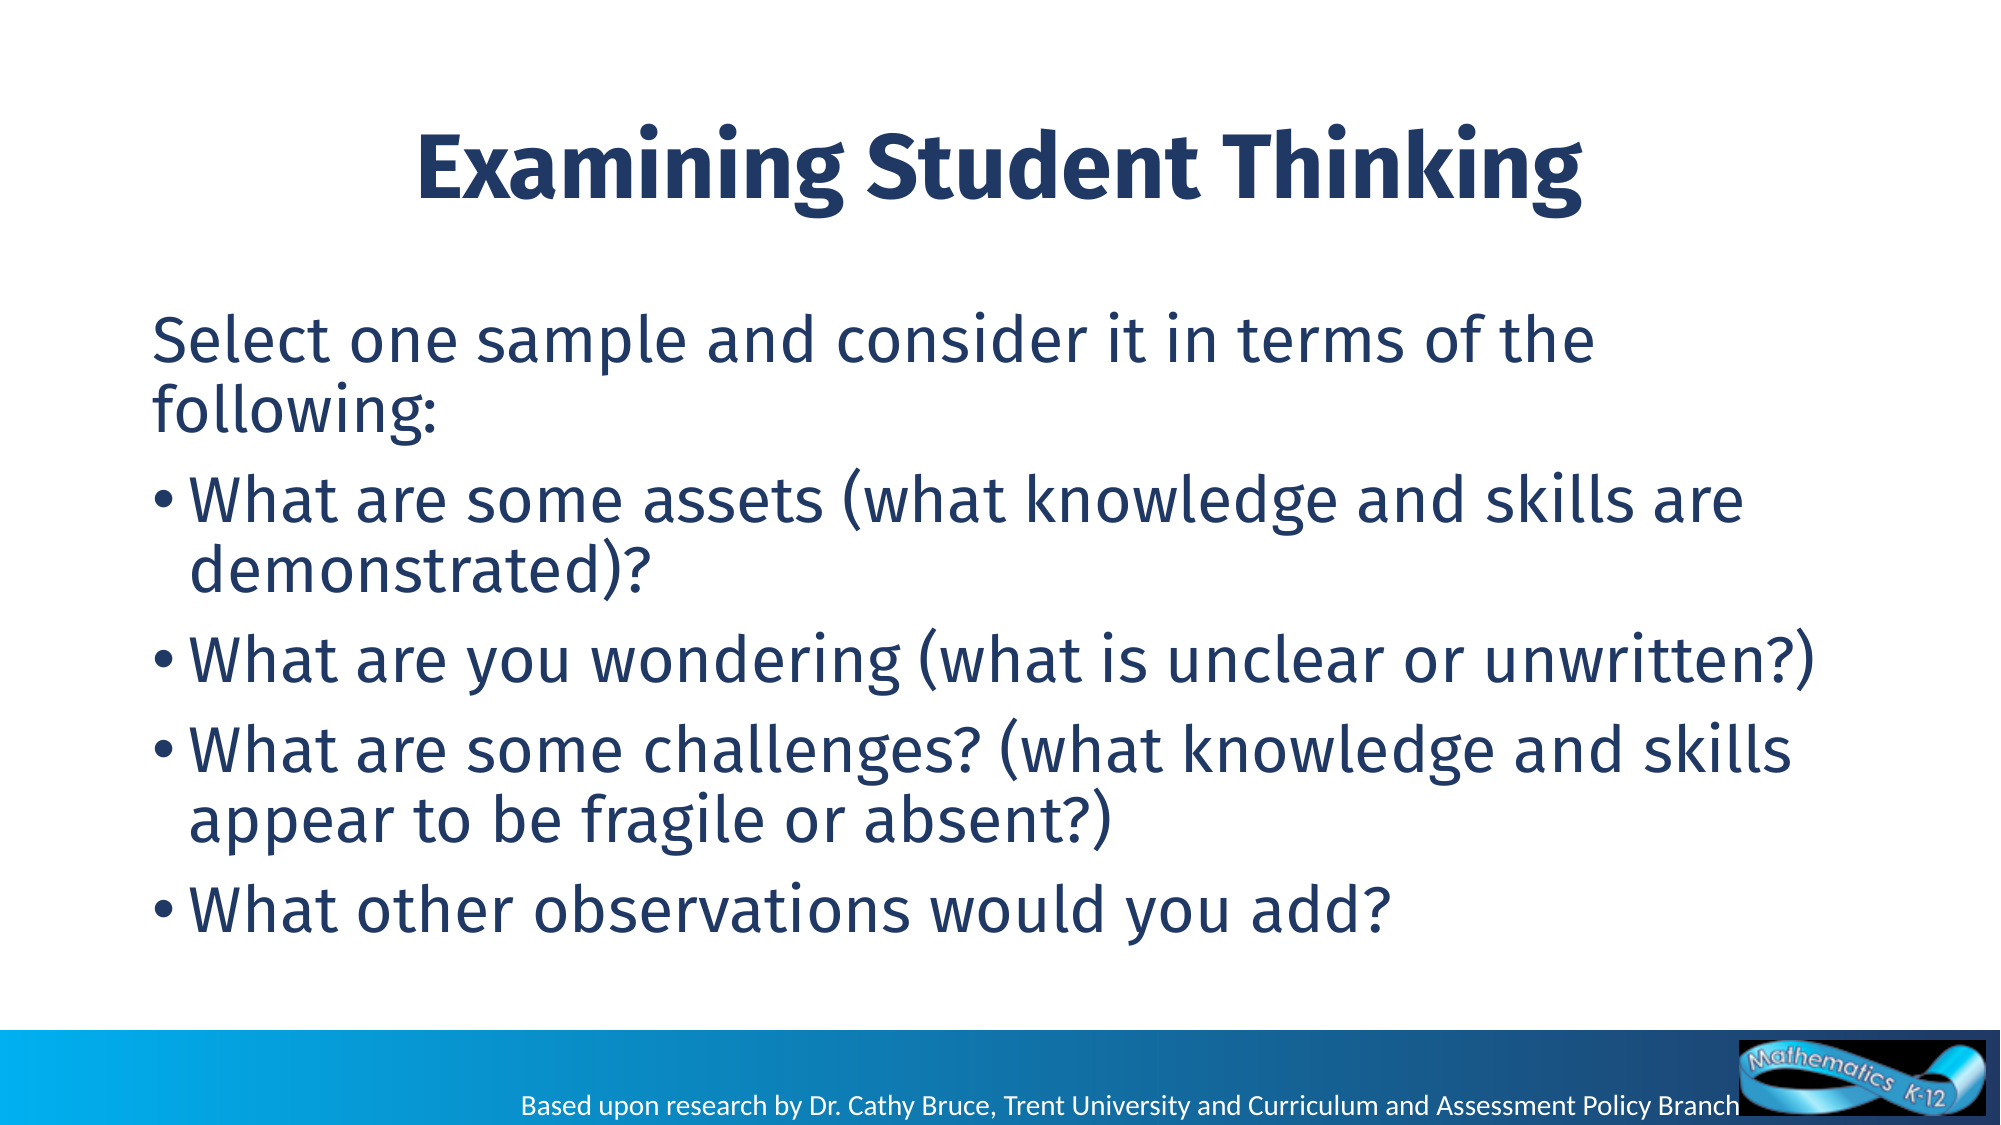

# Examining Student Thinking
Select one sample and consider it in terms of the following:
What are some assets (what knowledge and skills are demonstrated)?
What are you wondering (what is unclear or unwritten?)
What are some challenges? (what knowledge and skills appear to be fragile or absent?)
What other observations would you add?